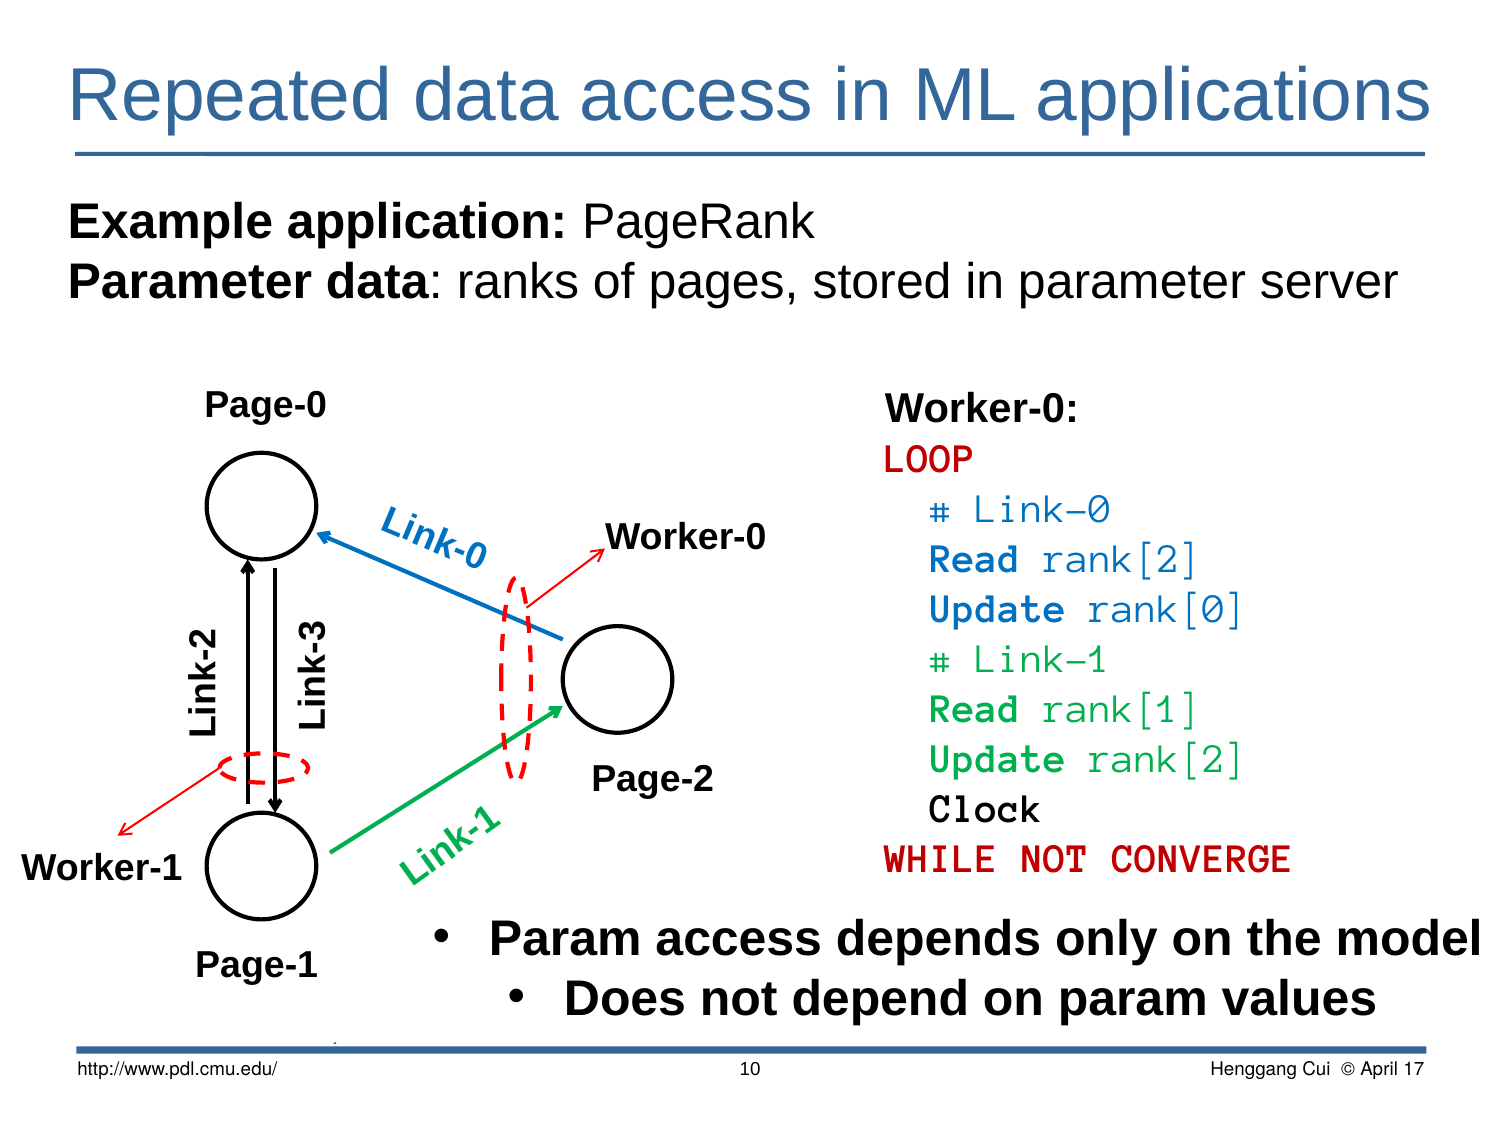

# Repeated data access in ML applications
Example application: PageRank
Parameter data: ranks of pages, stored in parameter server
Page-0
Worker-0:
LOOP
  # Link-0
  Read rank[2]
  Update rank[0]
  # Link-1
  Read rank[1]
  Update rank[2]
  Clock
WHILE NOT CONVERGE

Worker-0

Link-0
Link-3

Link-2
Page-2

Worker-1
Link-1

Param access depends only on the model
Does not depend on param values
Page-1

http://www.pdl.cmu.edu/
   Henggang Cui  © April 17
10